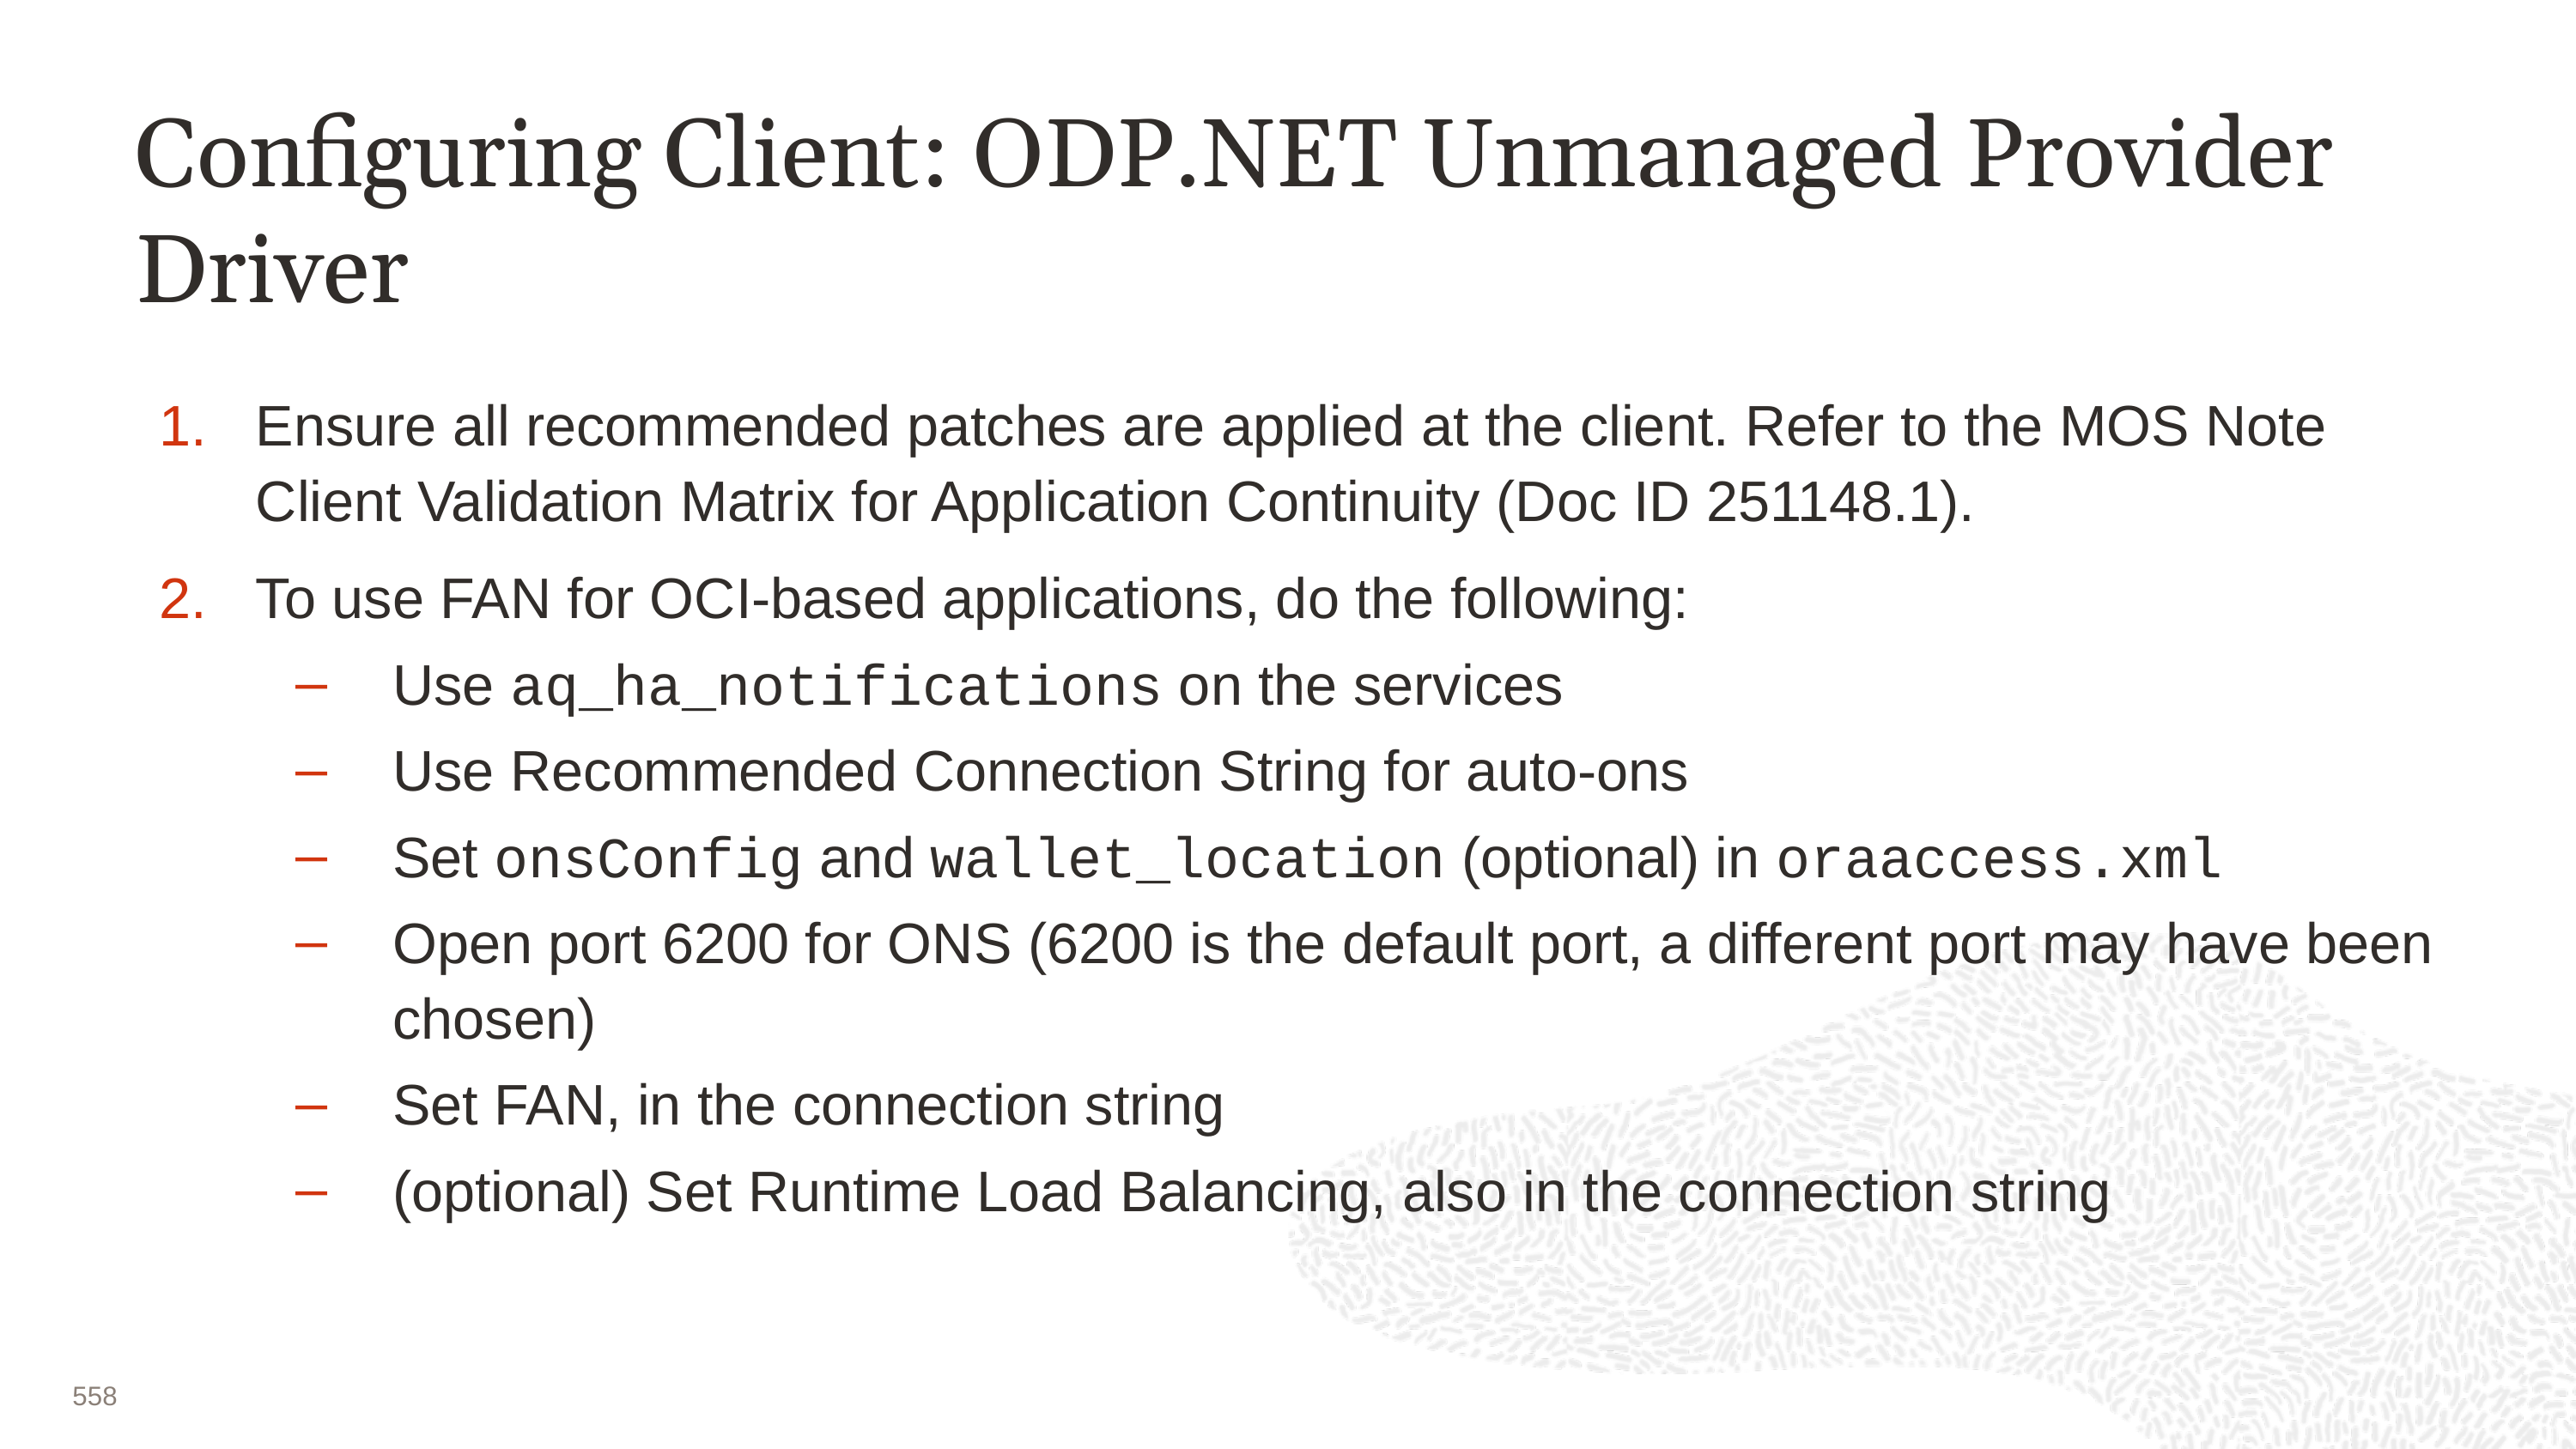

# Configuring Client: ODP.NET Unmanaged Provider Driver
Ensure all recommended patches are applied at the client. Refer to the MOS Note Client Validation Matrix for Application Continuity (Doc ID 251148.1).
To use FAN for OCI-based applications, do the following:
Use aq_ha_notifications on the services
Use Recommended Connection String for auto-ons
Set onsConfig and wallet_location (optional) in oraaccess.xml
Open port 6200 for ONS (6200 is the default port, a different port may have been chosen)
Set FAN, in the connection string
(optional) Set Runtime Load Balancing, also in the connection string